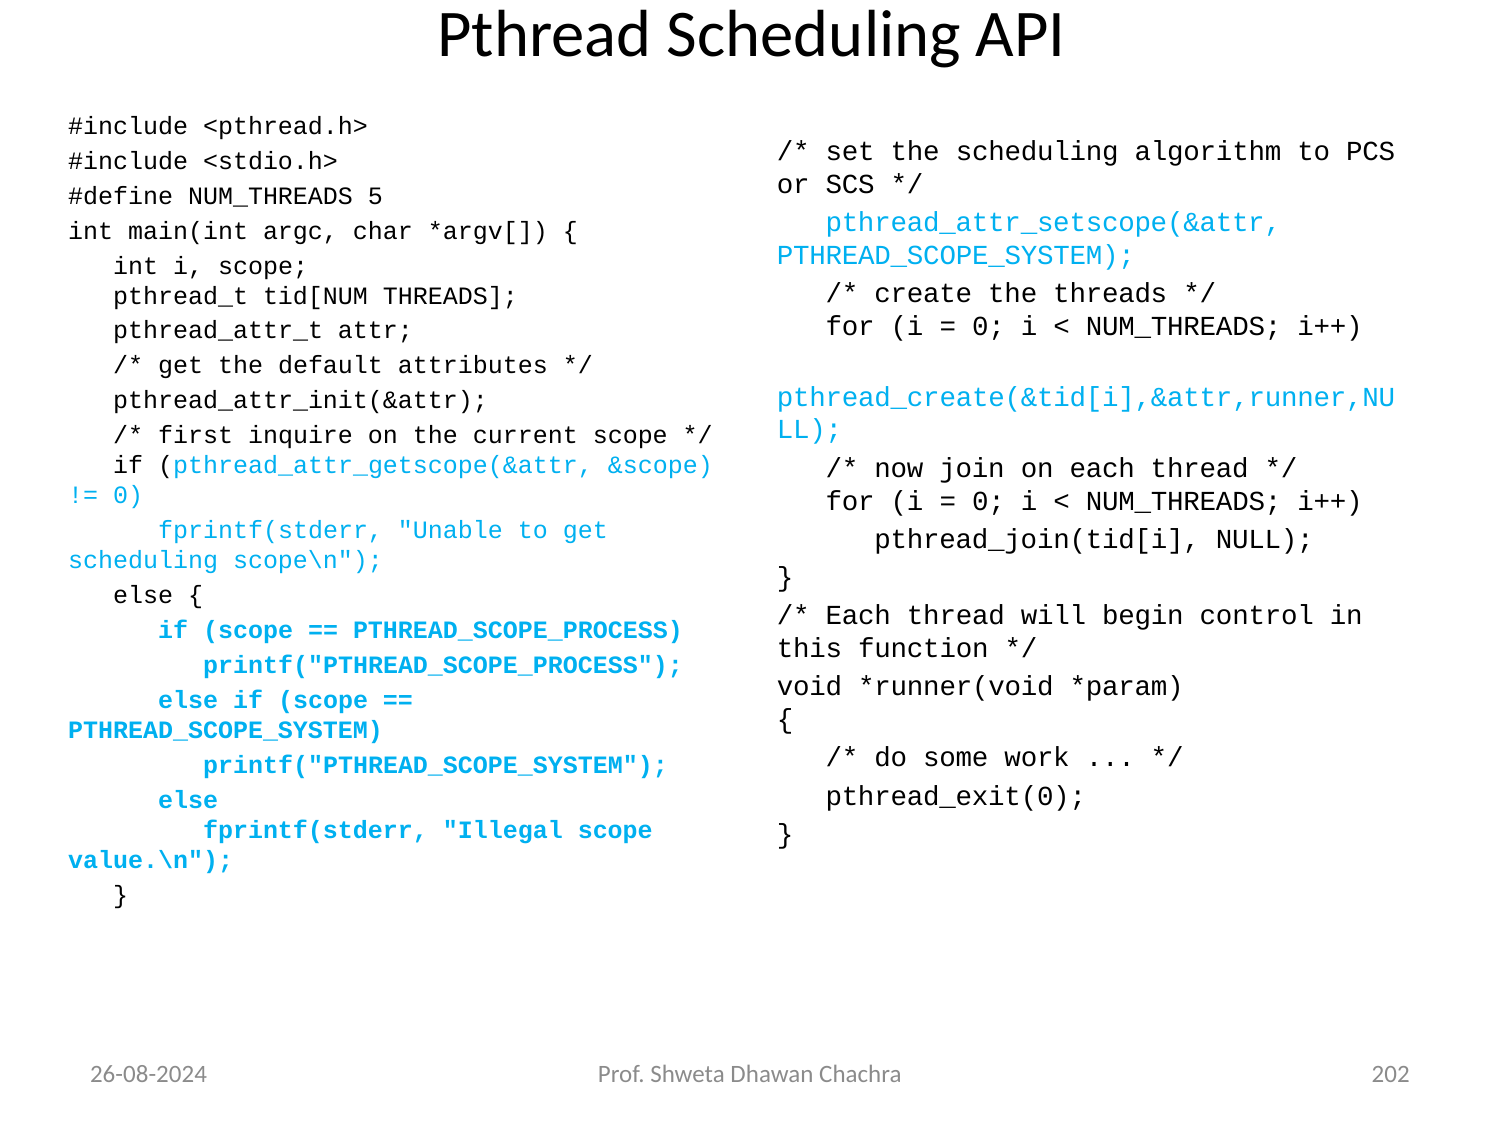

# Pthread Scheduling API
#include <pthread.h>
#include <stdio.h>
#define NUM_THREADS 5
int main(int argc, char *argv[]) {
   int i, scope;
   pthread_t tid[NUM THREADS];
   pthread_attr_t attr;
   /* get the default attributes */
   pthread_attr_init(&attr);
   /* first inquire on the current scope */
   if (pthread_attr_getscope(&attr, &scope) != 0)
      fprintf(stderr, "Unable to get scheduling scope\n");
   else {
      if (scope == PTHREAD_SCOPE_PROCESS)
         printf("PTHREAD_SCOPE_PROCESS");
      else if (scope == PTHREAD_SCOPE_SYSTEM)
         printf("PTHREAD_SCOPE_SYSTEM");
      else
         fprintf(stderr, "Illegal scope value.\n");
   }
/* set the scheduling algorithm to PCS or SCS */
   pthread_attr_setscope(&attr, PTHREAD_SCOPE_SYSTEM);
   /* create the threads */
   for (i = 0; i < NUM_THREADS; i++)
      pthread_create(&tid[i],&attr,runner,NULL);
   /* now join on each thread */
   for (i = 0; i < NUM_THREADS; i++)
      pthread_join(tid[i], NULL);
}
/* Each thread will begin control in this function */
void *runner(void *param)
{
   /* do some work ... */
   pthread_exit(0);
}

26-08-2024
Prof. Shweta Dhawan Chachra
202